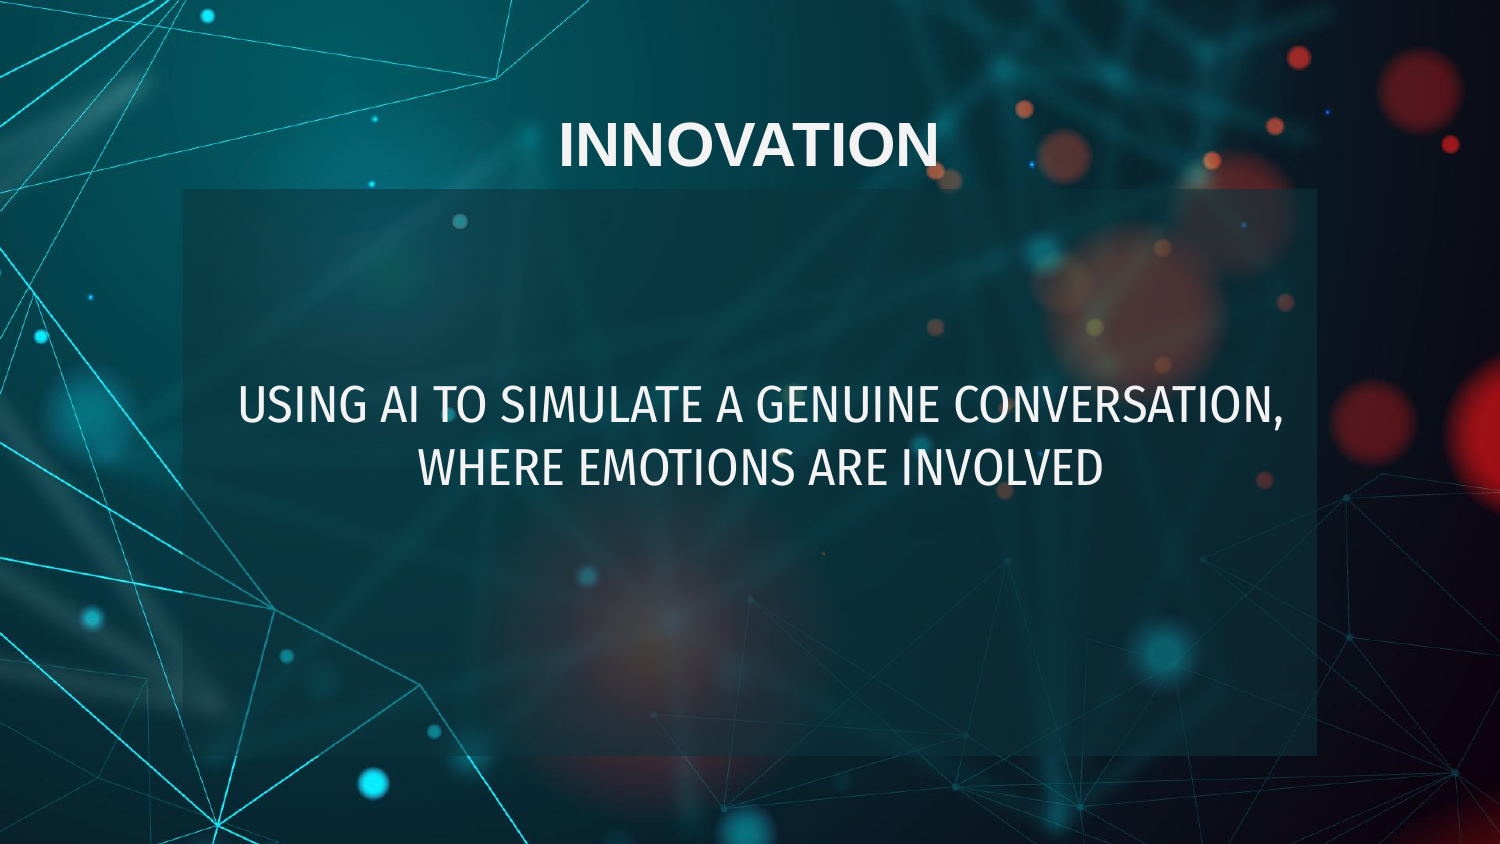

# INNOVATION

USING AI TO SIMULATE A GENUINE CONVERSATION, WHERE EMOTIONS ARE INVOLVED